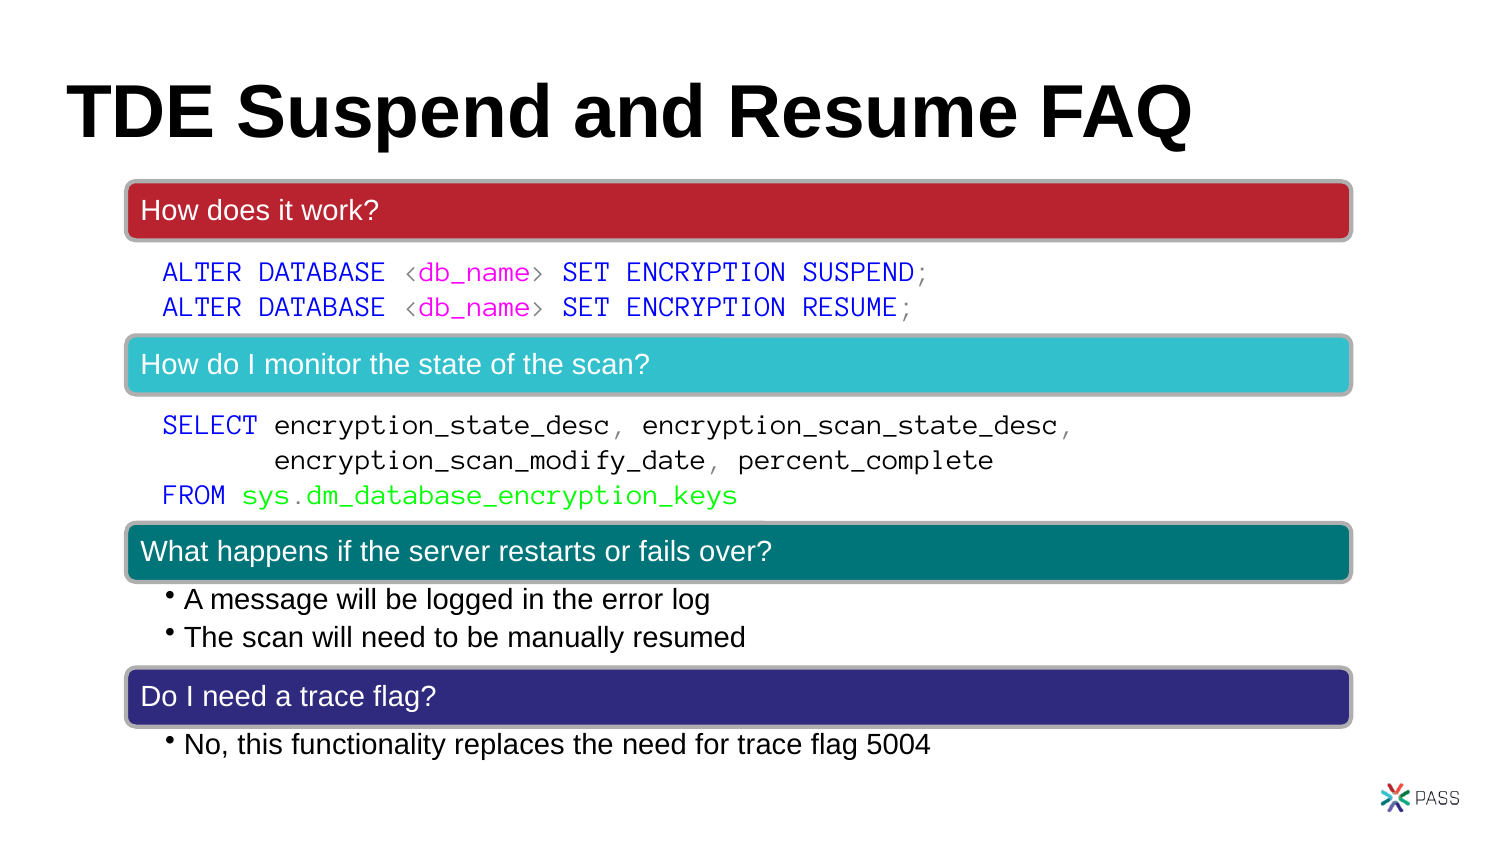

# TDE Suspend and Resume FAQ
How does it work?

How do I monitor the state of the scan?

What happens if the server restarts or fails over?
A message will be logged in the error log
The scan will need to be manually resumed
Do I need a trace flag?
No, this functionality replaces the need for trace flag 5004
ALTER DATABASE <db_name> SET ENCRYPTION SUSPEND;
ALTER DATABASE <db_name> SET ENCRYPTION RESUME;
SELECT encryption_state_desc, encryption_scan_state_desc,
       encryption_scan_modify_date, percent_complete
FROM sys.dm_database_encryption_keys